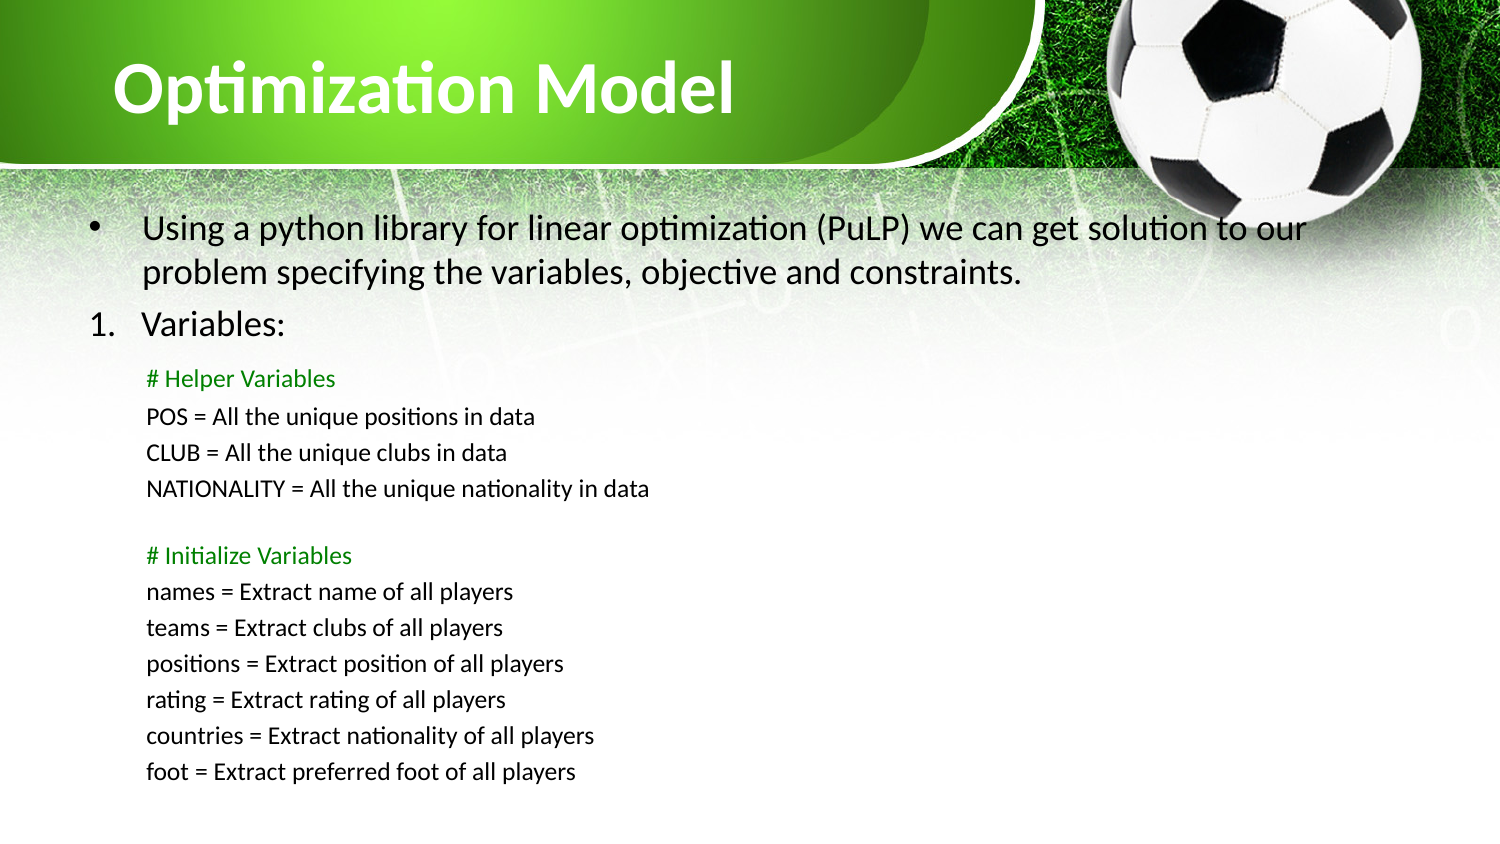

# Optimization Model
Using a python library for linear optimization (PuLP) we can get solution to our problem specifying the variables, objective and constraints.
1.   Variables:
       # Helper Variables
          POS = All the unique positions in data
          CLUB = All the unique clubs in data
          NATIONALITY = All the unique nationality in data
          # Initialize Variables
          names = Extract name of all players
          teams = Extract clubs of all players
          positions = Extract position of all players
          rating = Extract rating of all players
          countries = Extract nationality of all players
          foot = Extract preferred foot of all players